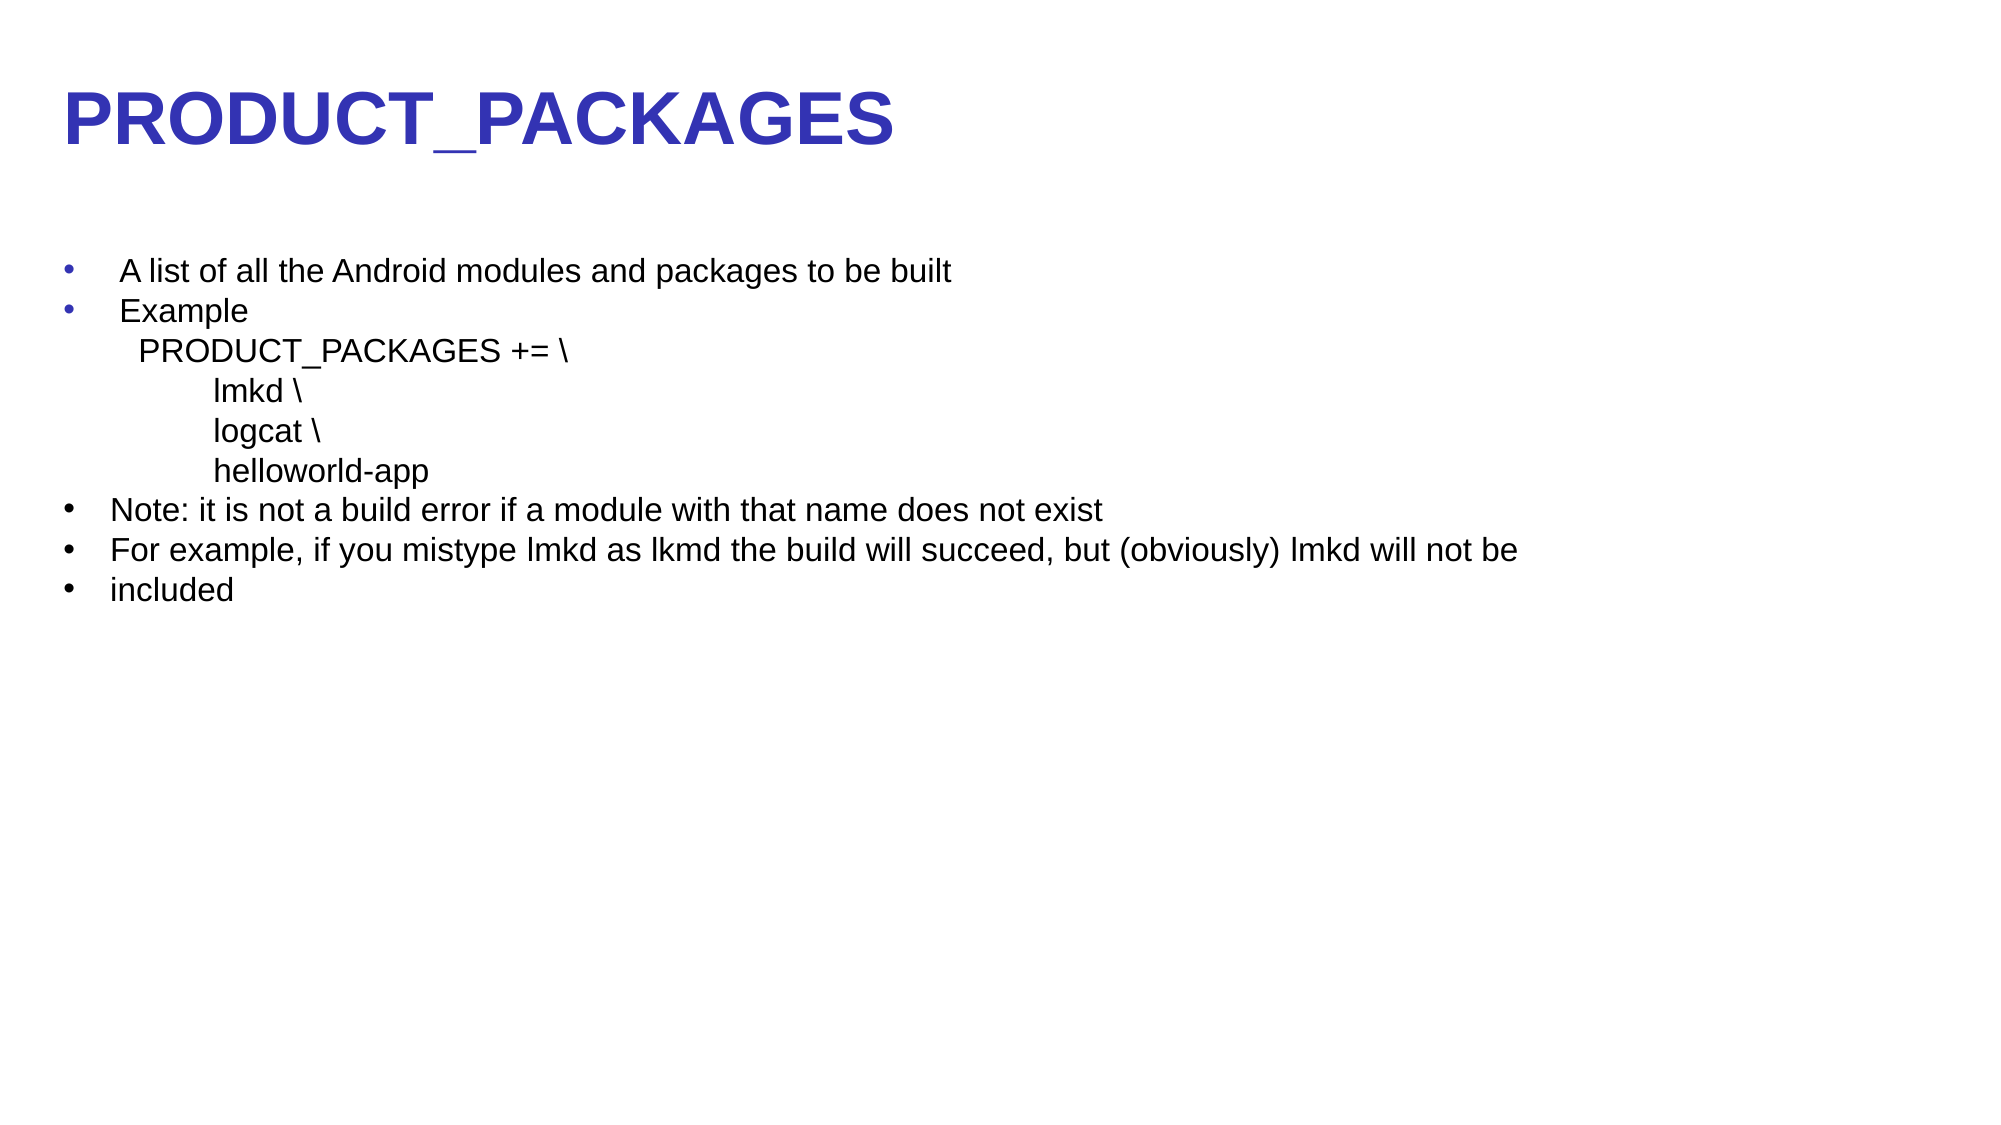

PRODUCT_PACKAGES

 A list of all the Android modules and packages to be built
 Example
PRODUCT_PACKAGES += \
lmkd \
logcat \
helloworld-app
Note: it is not a build error if a module with that name does not exist
For example, if you mistype lmkd as lkmd the build will succeed, but (obviously) lmkd will not be
included